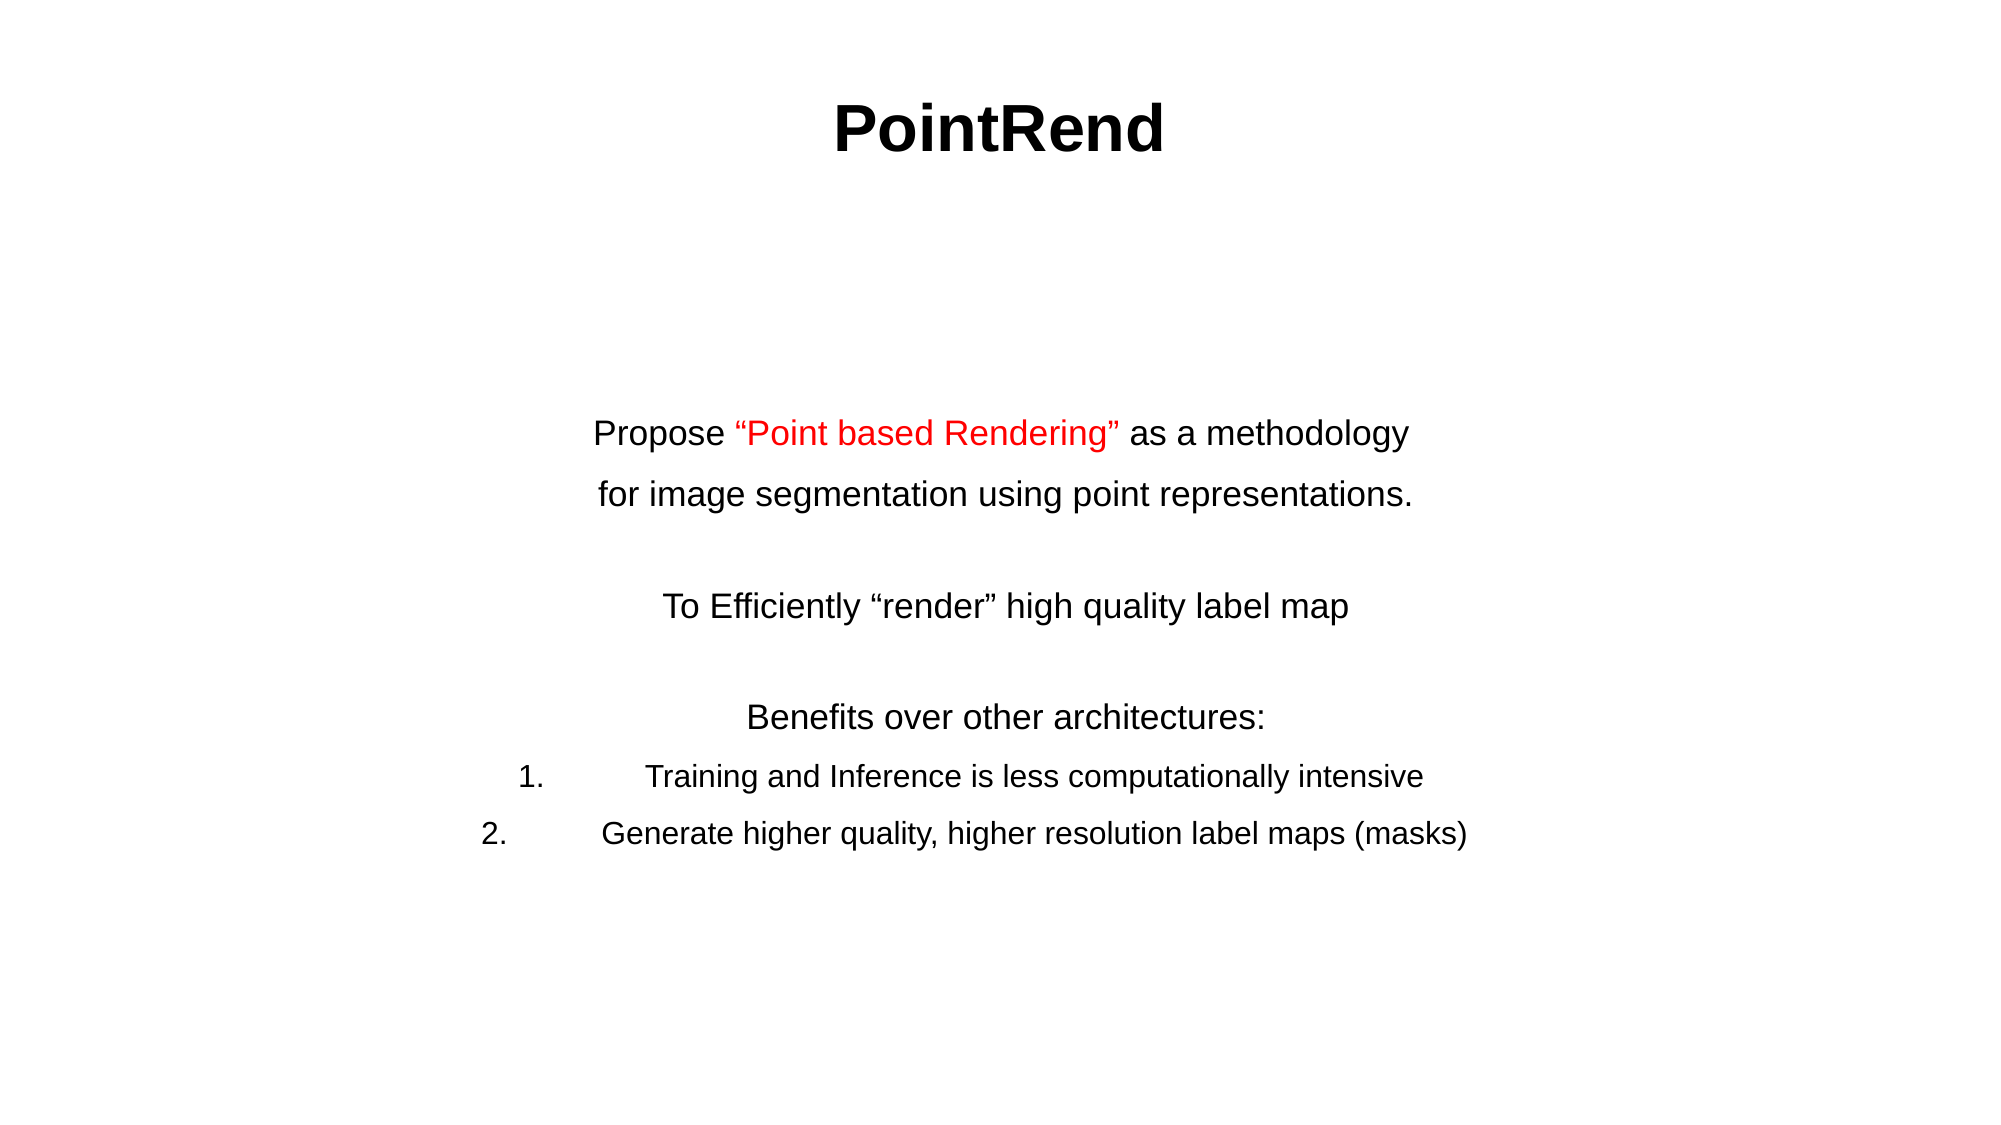

PointRend
Propose “Point based Rendering” as a methodology
for image segmentation using point representations.

To Efficiently “render” high quality label map

Benefits over other architectures:
Training and Inference is less computationally intensive
Generate higher quality, higher resolution label maps (masks)